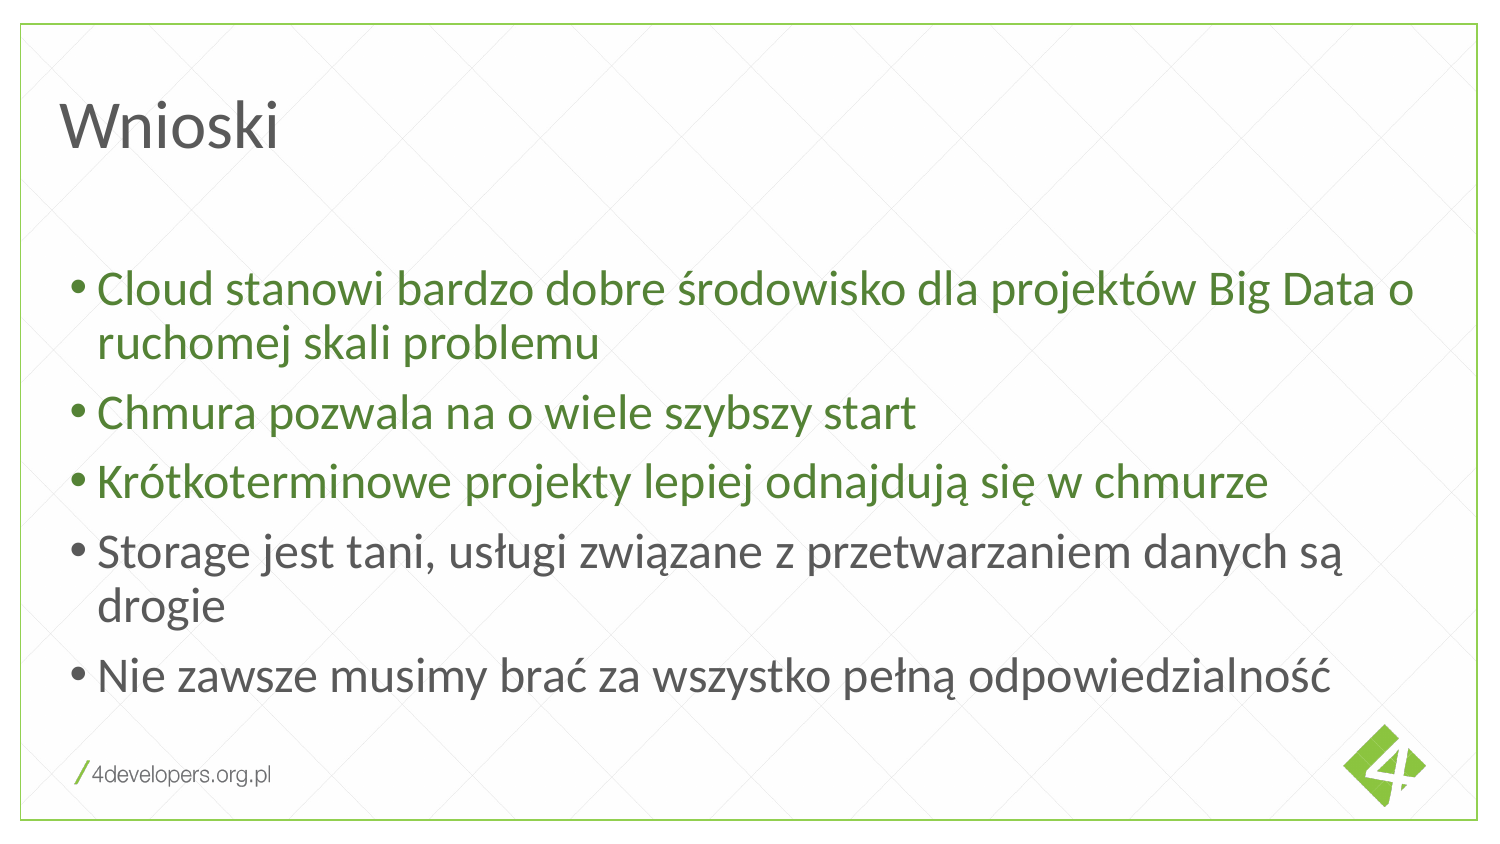

Wnioski
Cloud stanowi bardzo dobre środowisko dla projektów Big Data o ruchomej skali problemu
Chmura pozwala na o wiele szybszy start
Krótkoterminowe projekty lepiej odnajdują się w chmurze
Storage jest tani, usługi związane z przetwarzaniem danych są drogie
Nie zawsze musimy brać za wszystko pełną odpowiedzialność